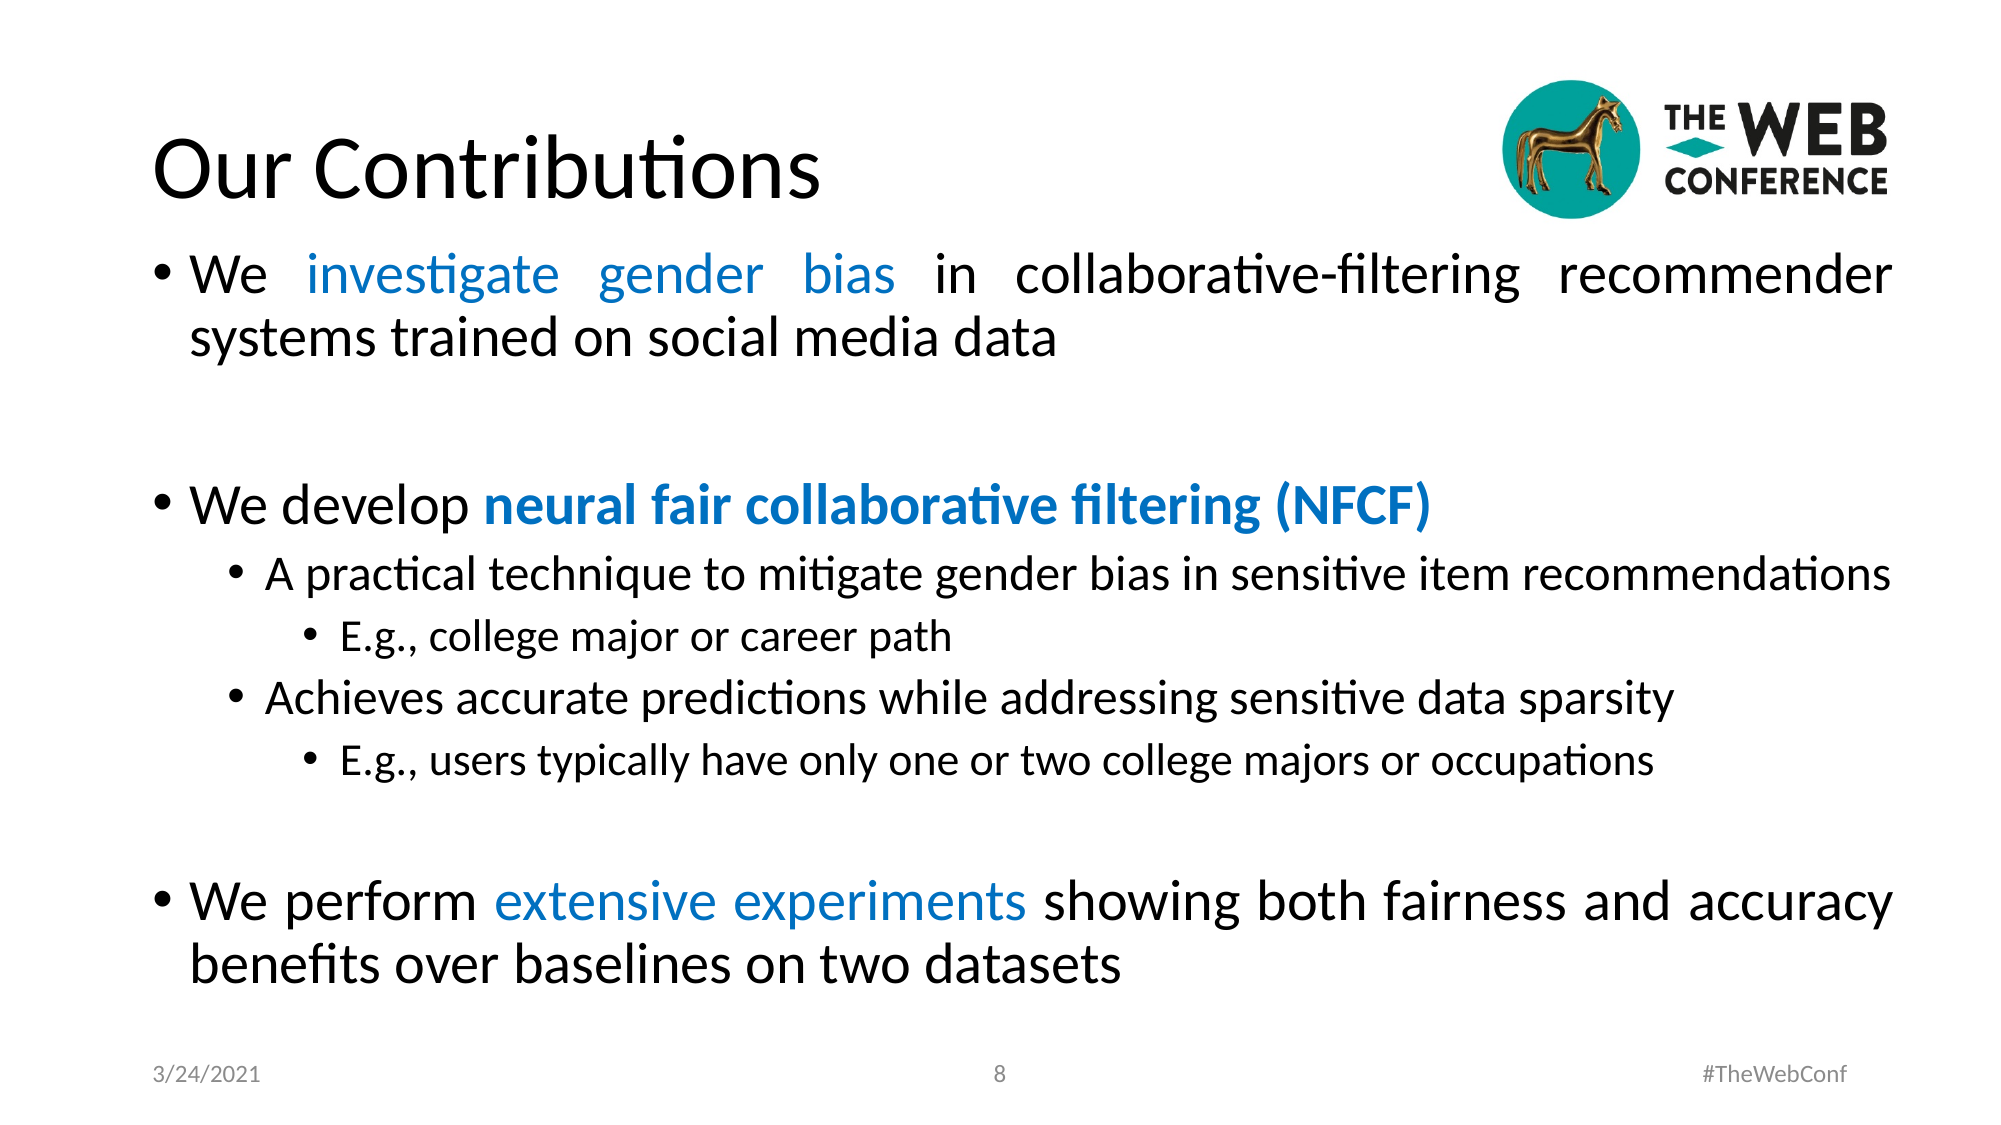

# Our Contributions
We investigate gender bias in collaborative-filtering recommender systems trained on social media data

We develop neural fair collaborative filtering (NFCF)
A practical technique to mitigate gender bias in sensitive item recommendations
E.g., college major or career path
Achieves accurate predictions while addressing sensitive data sparsity
E.g., users typically have only one or two college majors or occupations

We perform extensive experiments showing both fairness and accuracy benefits over baselines on two datasets
3/24/2021
8
#TheWebConf